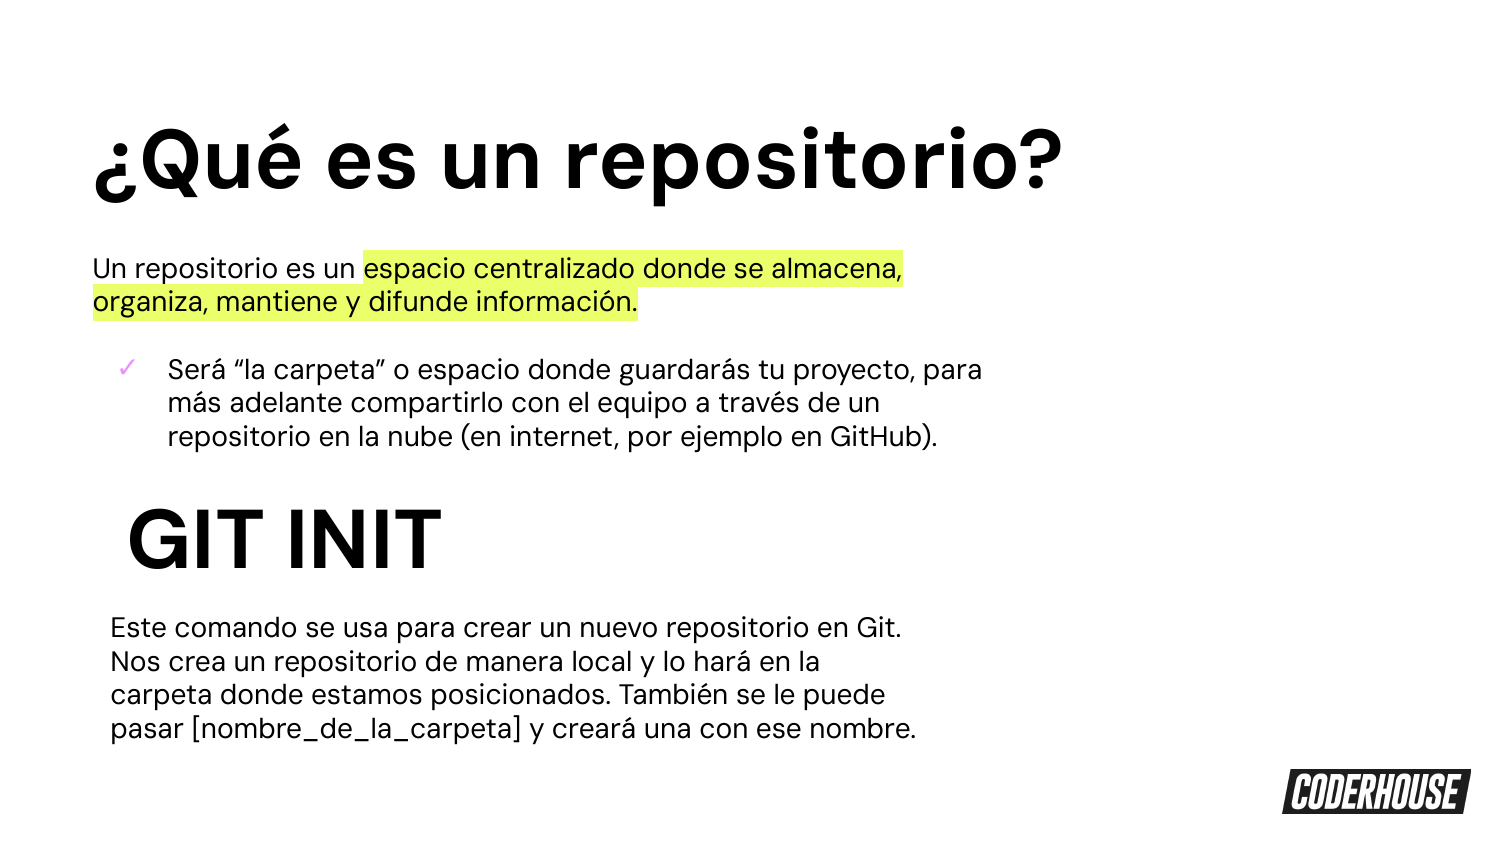

¿Qué es un repositorio?
Un repositorio es un espacio centralizado donde se almacena, organiza, mantiene y difunde información.

Será “la carpeta” o espacio donde guardarás tu proyecto, para más adelante compartirlo con el equipo a través de un repositorio en la nube (en internet, por ejemplo en GitHub).
GIT INIT
Este comando se usa para crear un nuevo repositorio en Git. Nos crea un repositorio de manera local y lo hará en la carpeta donde estamos posicionados. También se le puede pasar [nombre_de_la_carpeta] y creará una con ese nombre.